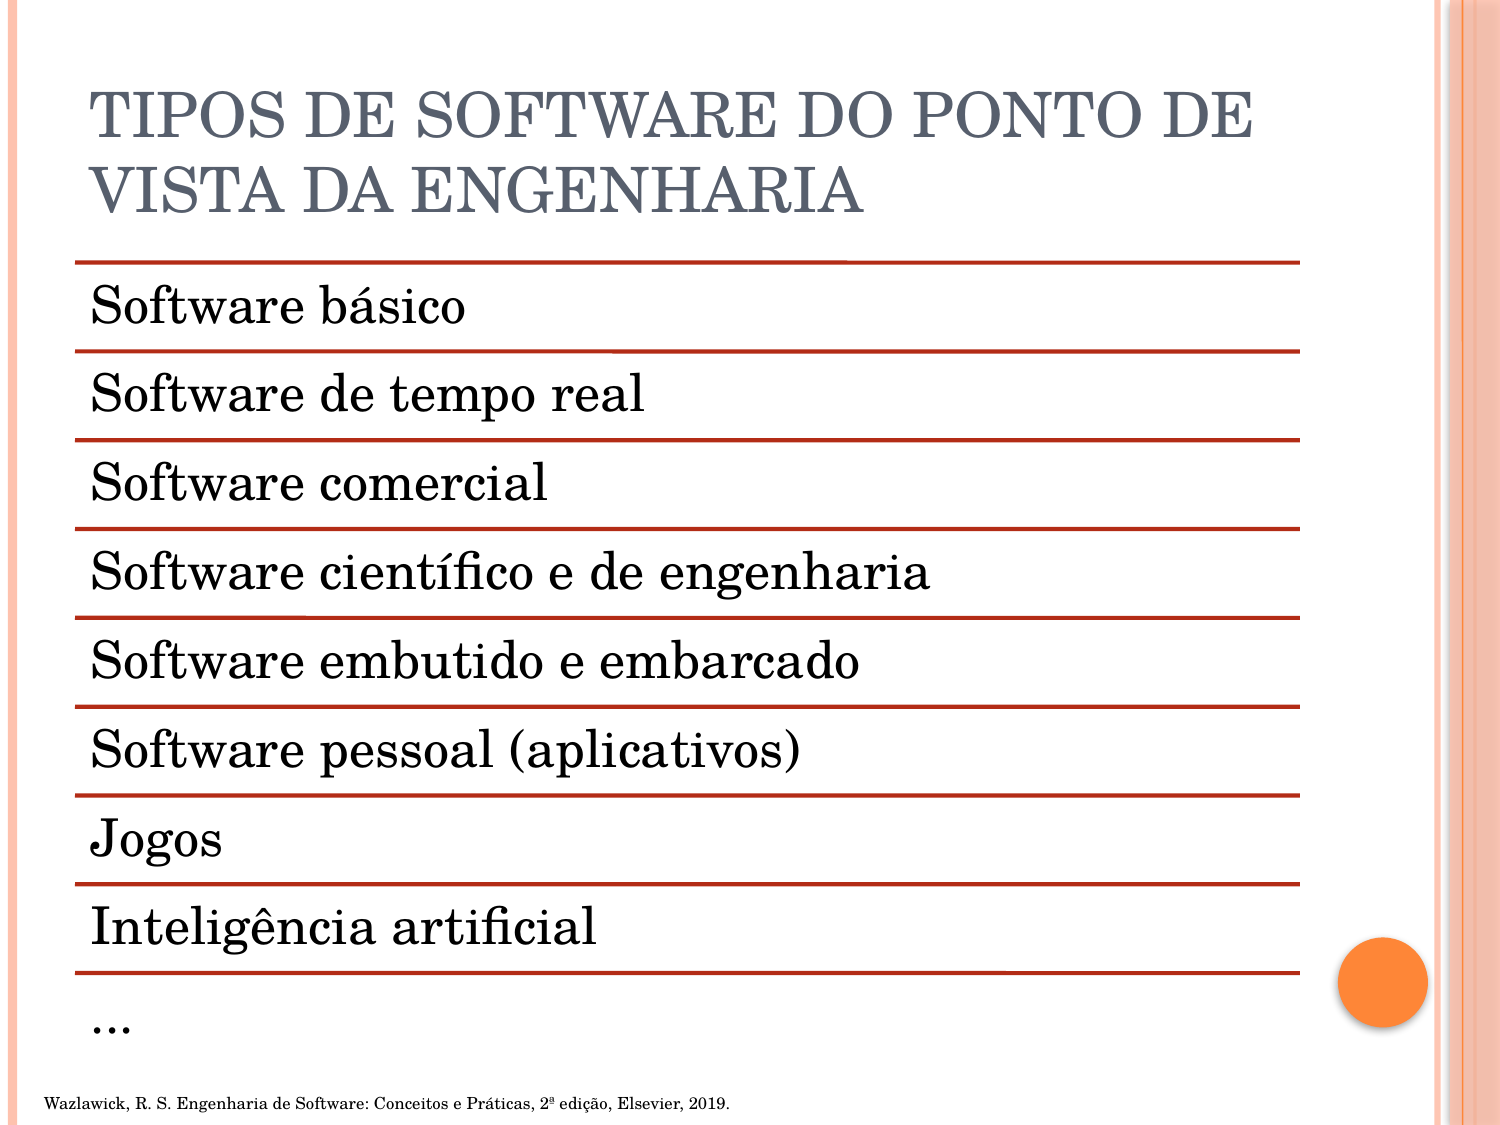

# Tipos de software do ponto de vista da engenharia
Software básico
Software de tempo real
Software comercial
Software científico e de engenharia
Software embutido e embarcado
Software pessoal (aplicativos)
Jogos
Inteligência artificial
...